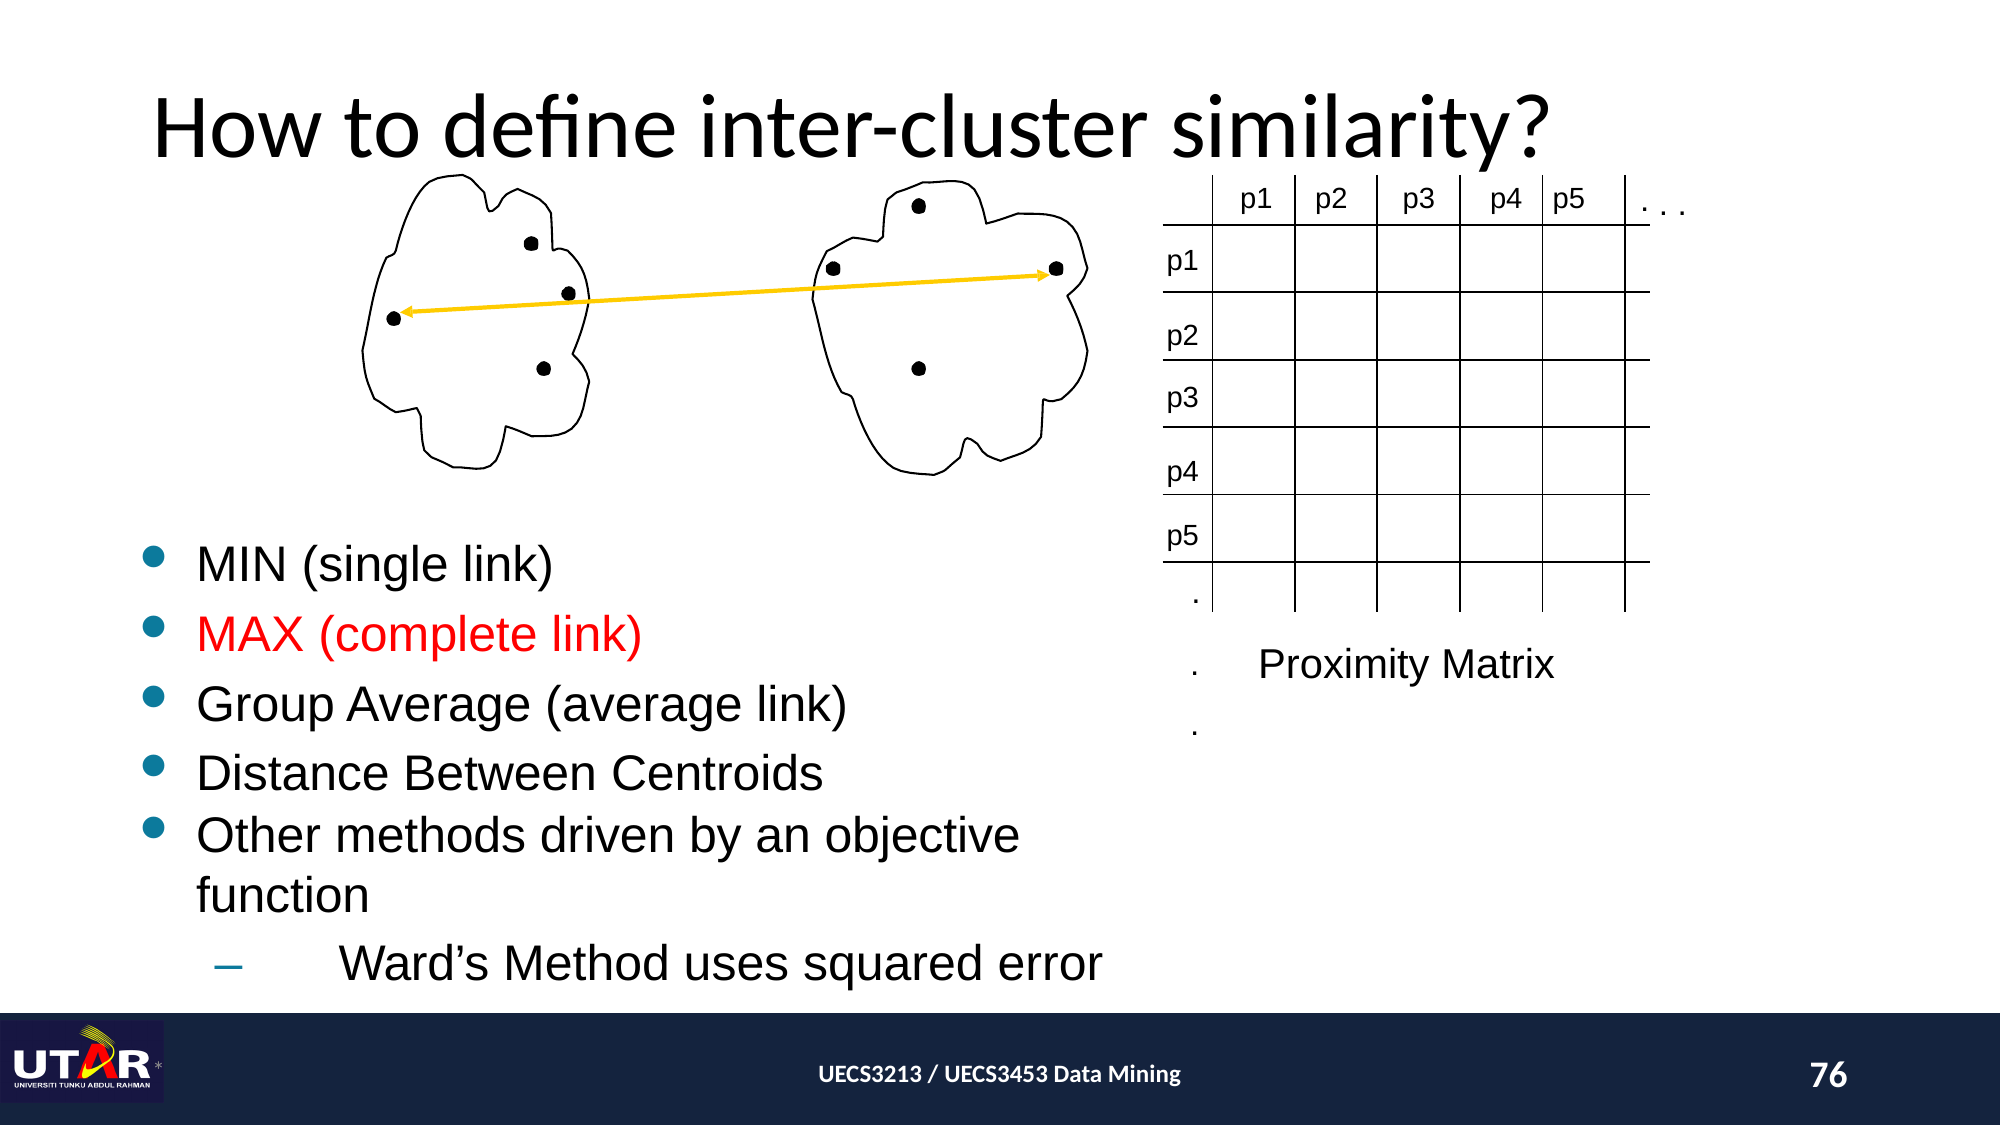

# How to define inter-cluster similarity?

|  | p1 | p2 | p3 | p4 | p5 | . |
| --- | --- | --- | --- | --- | --- | --- |
| p1 |  |  |  |  |  |  |
| p2 |  |  |  |  |  |  |
| p3 |  |  |  |  |  |  |
| p4 |  |  |  |  |  |  |
| p5 |  |  |  |  |  |  |
| . |  |  |  |  |  |  |
. .

MIN (single link)
MAX (complete link)
Group Average (average link)
Distance Between Centroids
Other methods driven by an objective  function
–	Ward’s Method uses squared error

Proximity Matrix
.
.
*
UECS3213 / UECS3453 Data Mining
76